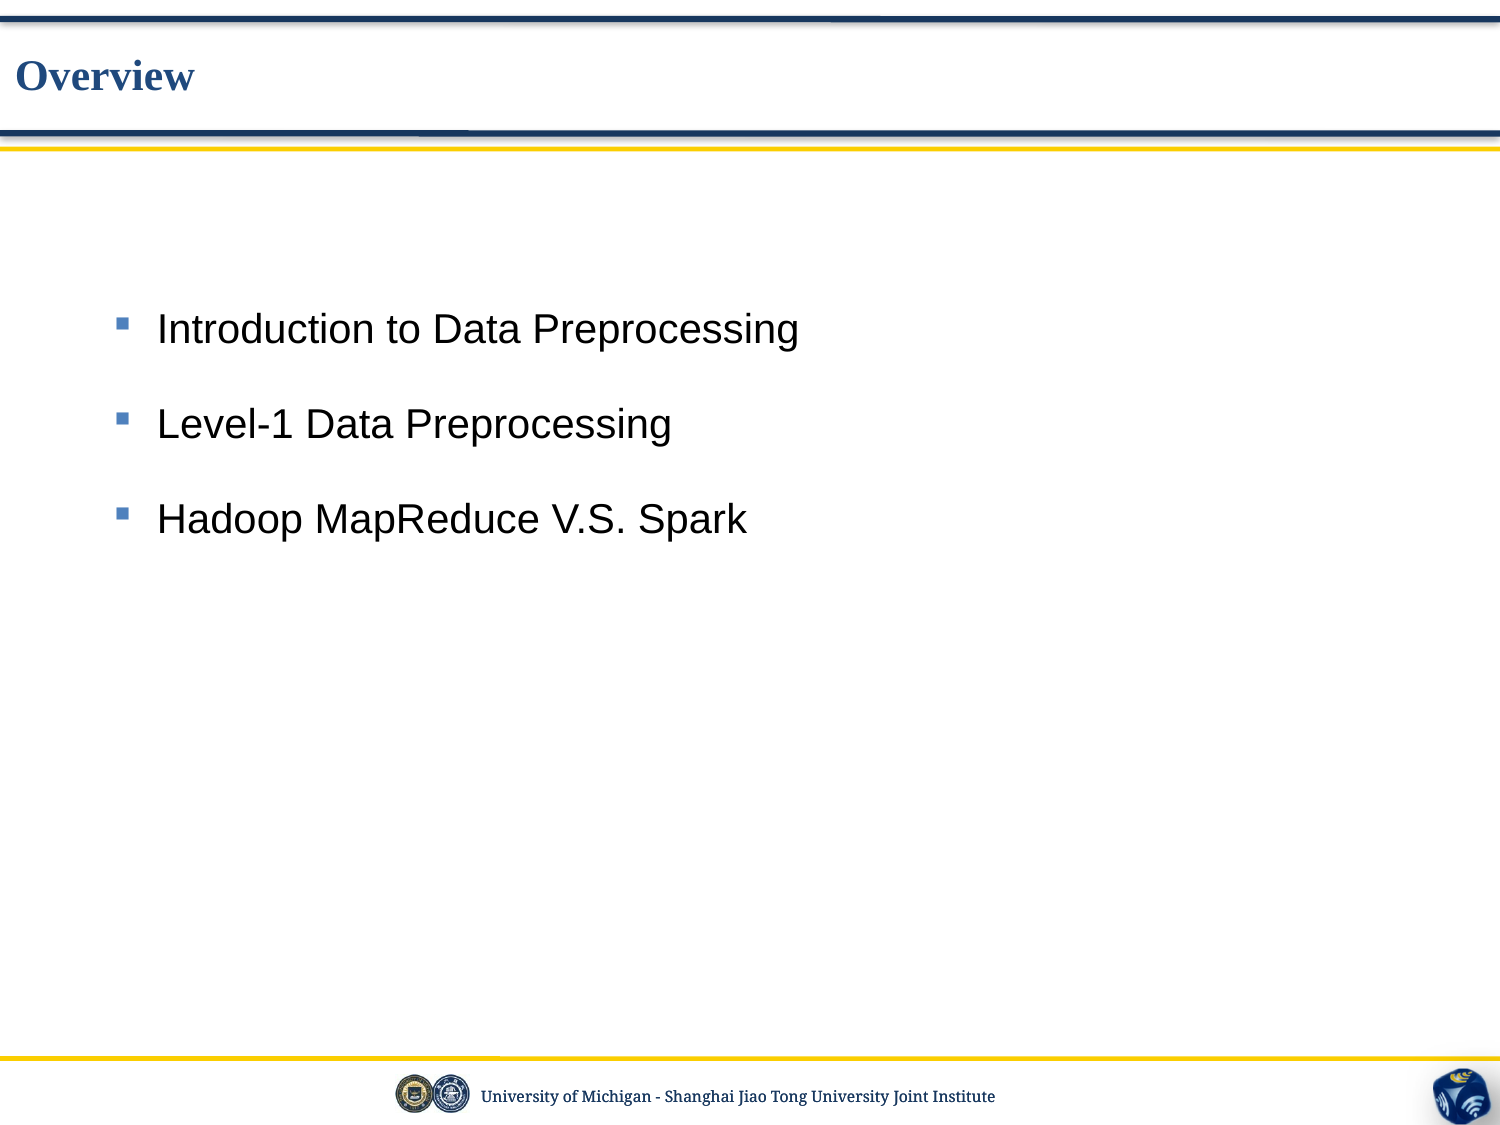

Overview
Introduction to Data Preprocessing

Level-1 Data Preprocessing

Hadoop MapReduce V.S. Spark